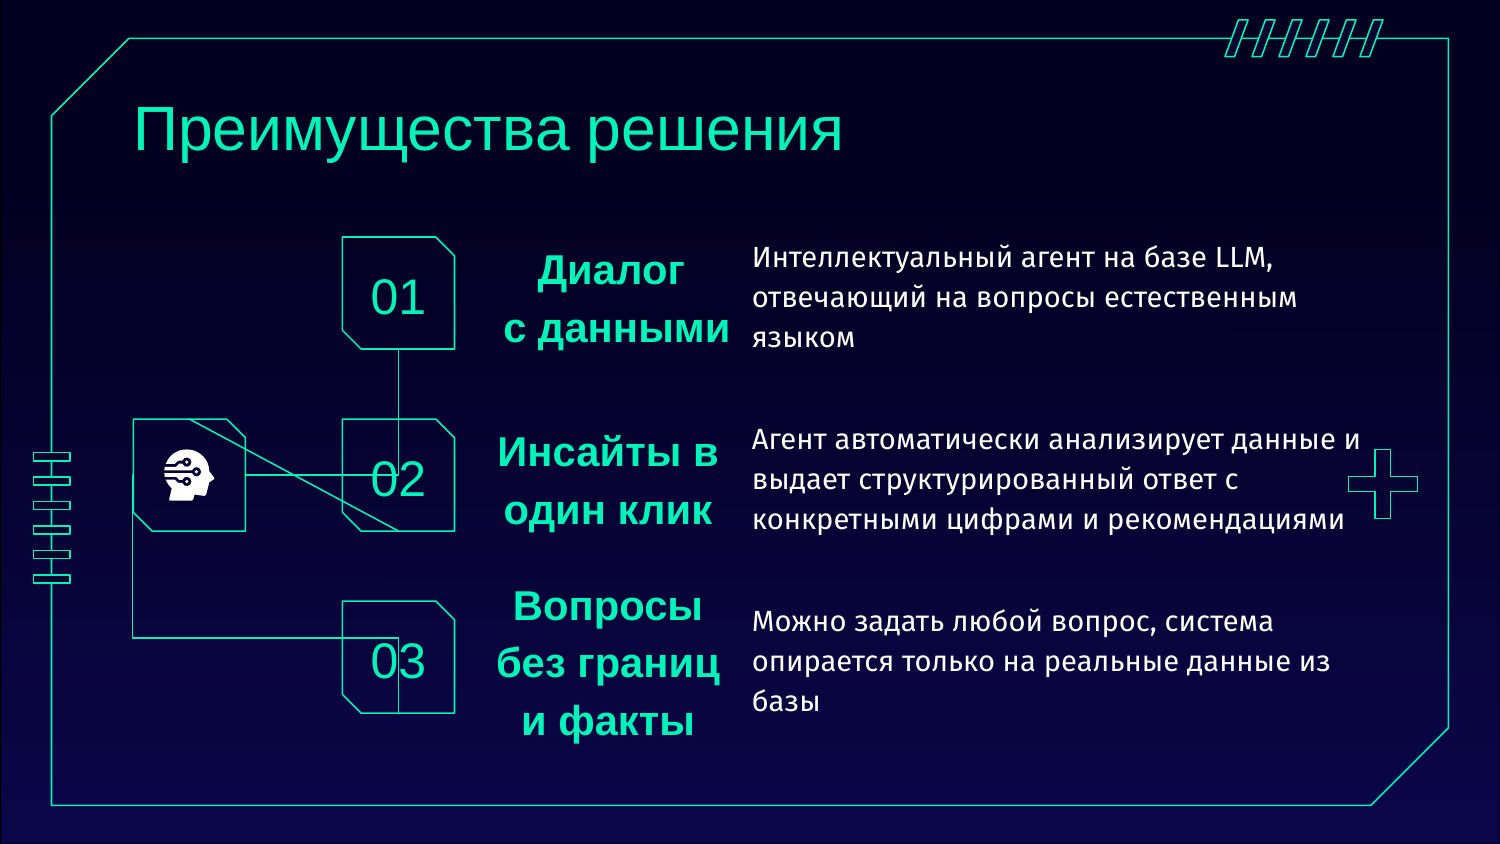

# Преимущества решения
01
Диалог
с данными
Интеллектуальный агент на базе LLM, отвечающий на вопросы естественным языком

02
Инсайты в один клик
Агент автоматически анализирует данные и выдает структурированный ответ с конкретными цифрами и рекомендациями

03
Вопросы без границ и факты
Можно задать любой вопрос, система опирается только на реальные данные из базы